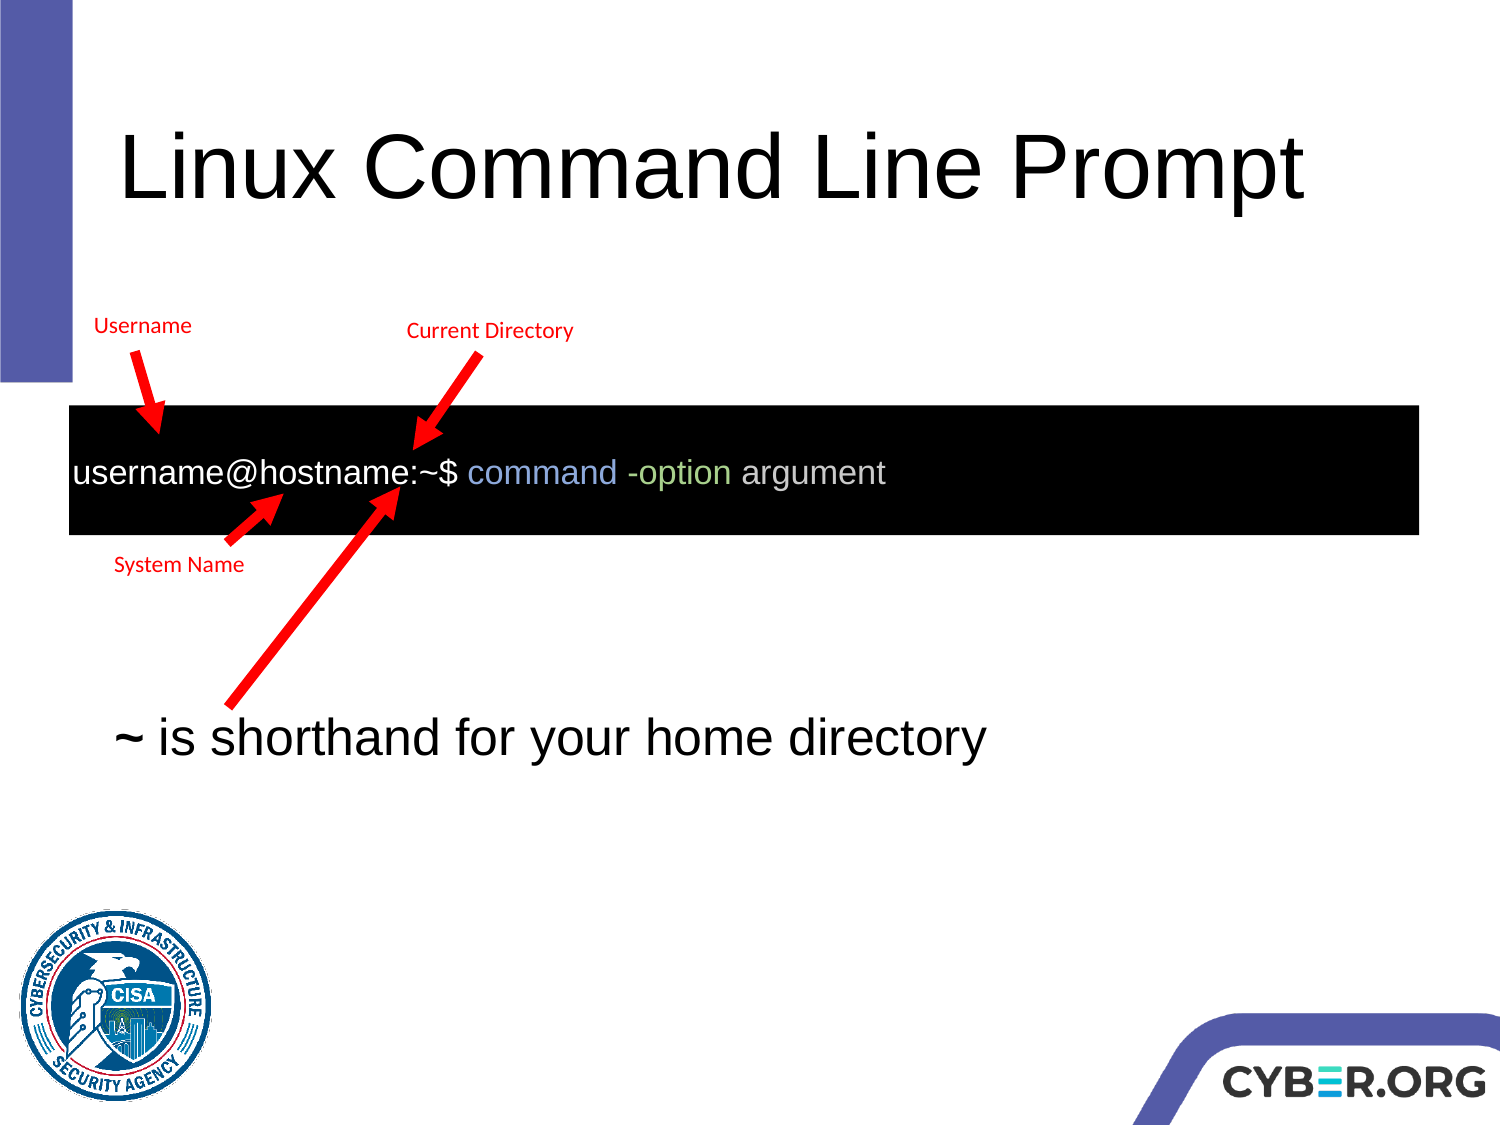

# Linux Command Line Prompt
Username
Current Directory

username@hostname:~$ command -option argument

System Name
~ is shorthand for your home directory